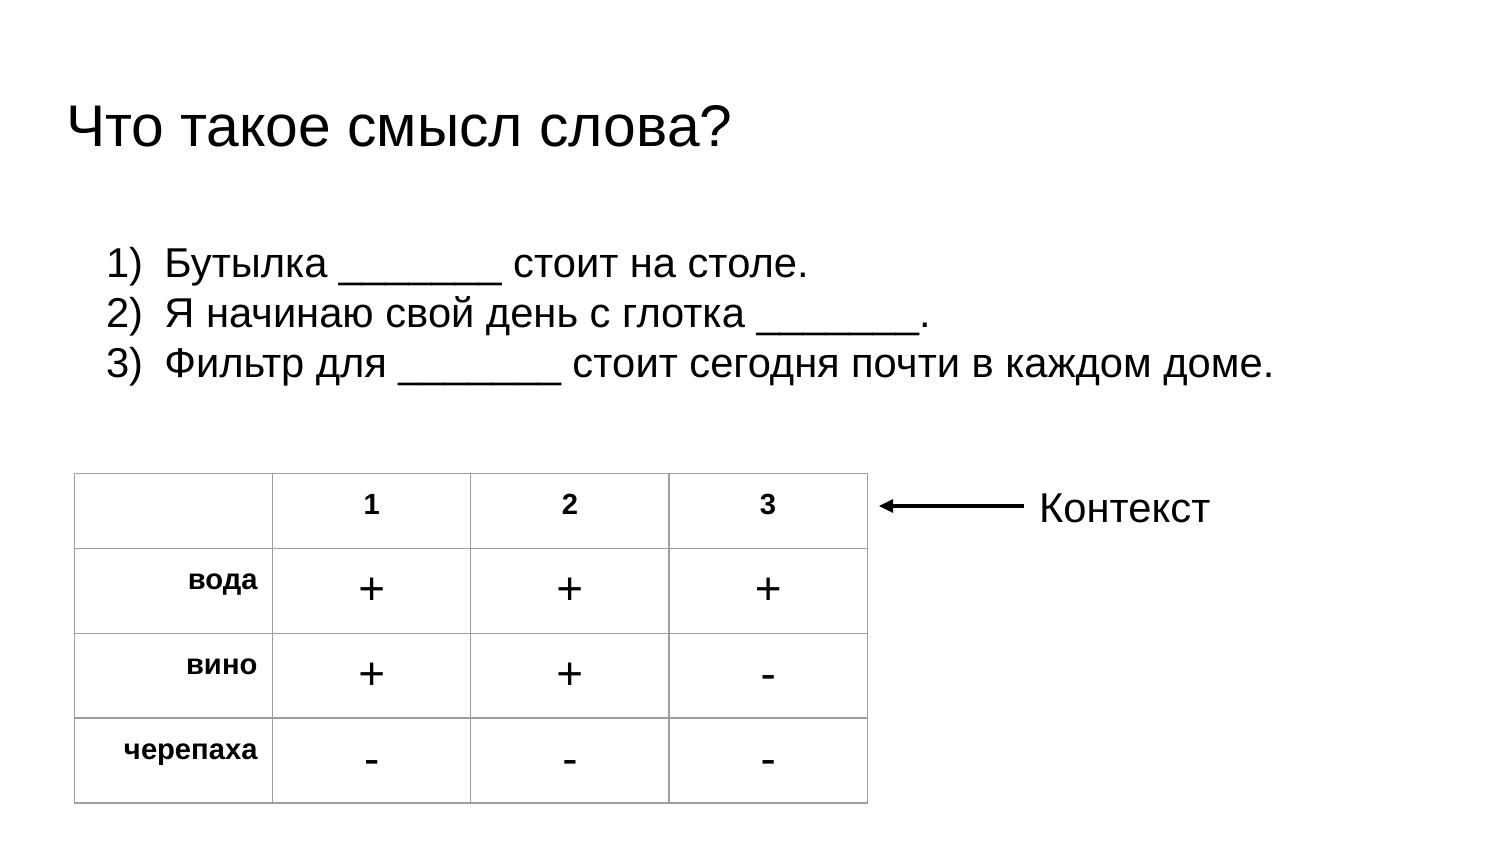

# Что такое смысл слова?
Бутылка _______ стоит на столе.
Я начинаю свой день с глотка _______.
Фильтр для _______ стоит сегодня почти в каждом доме.
Контекст
|  | 1 | 2 | 3 |
| --- | --- | --- | --- |
| вода | + | + | + |
| вино | + | + | - |
| черепаха | - | - | - |